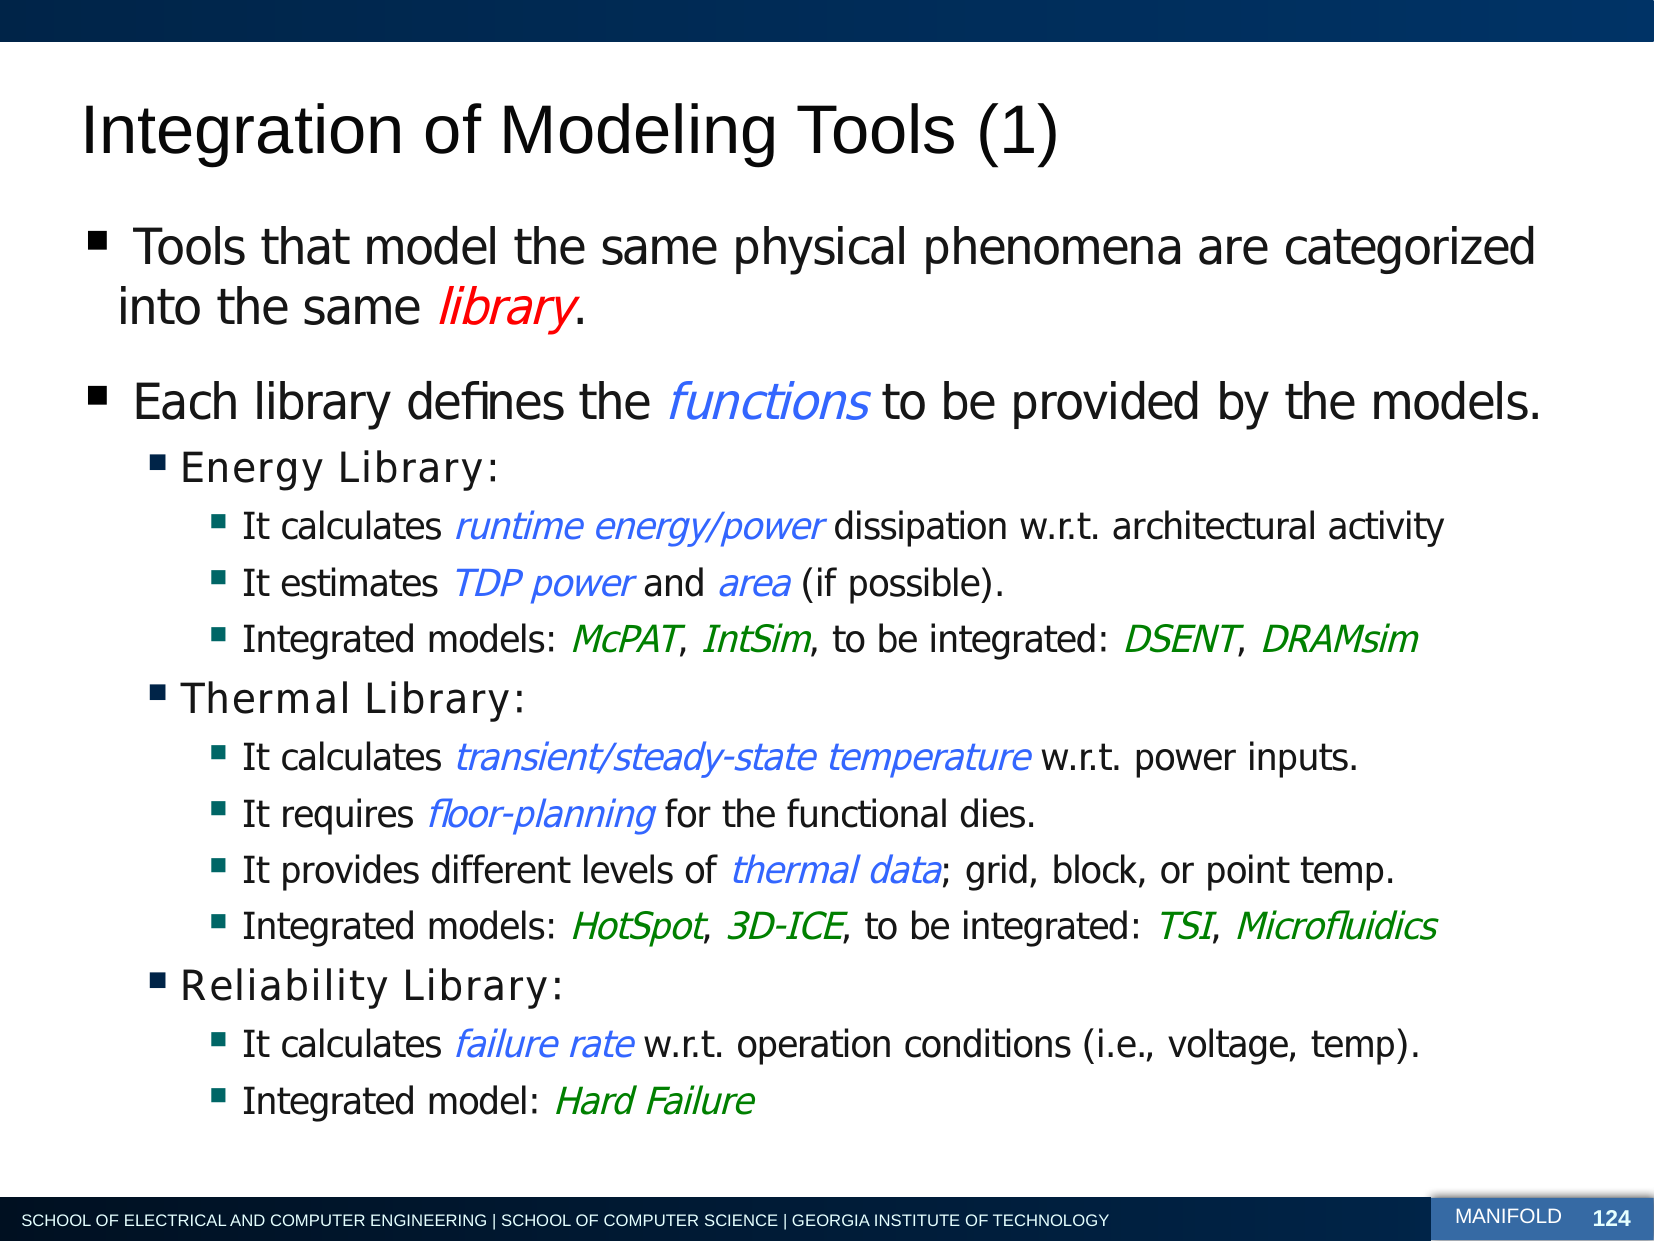

# Integration of Modeling Tools (1)
 Tools that model the same physical phenomena are categorized into the same library.
 Each library defines the functions to be provided by the models.
Energy Library:
It calculates runtime energy/power dissipation w.r.t. architectural activity
It estimates TDP power and area (if possible).
Integrated models: McPAT, IntSim, to be integrated: DSENT, DRAMsim
Thermal Library:
It calculates transient/steady-state temperature w.r.t. power inputs.
It requires floor-planning for the functional dies.
It provides different levels of thermal data; grid, block, or point temp.
Integrated models: HotSpot, 3D-ICE, to be integrated: TSI, Microfluidics
Reliability Library:
It calculates failure rate w.r.t. operation conditions (i.e., voltage, temp).
Integrated model: Hard Failure

124